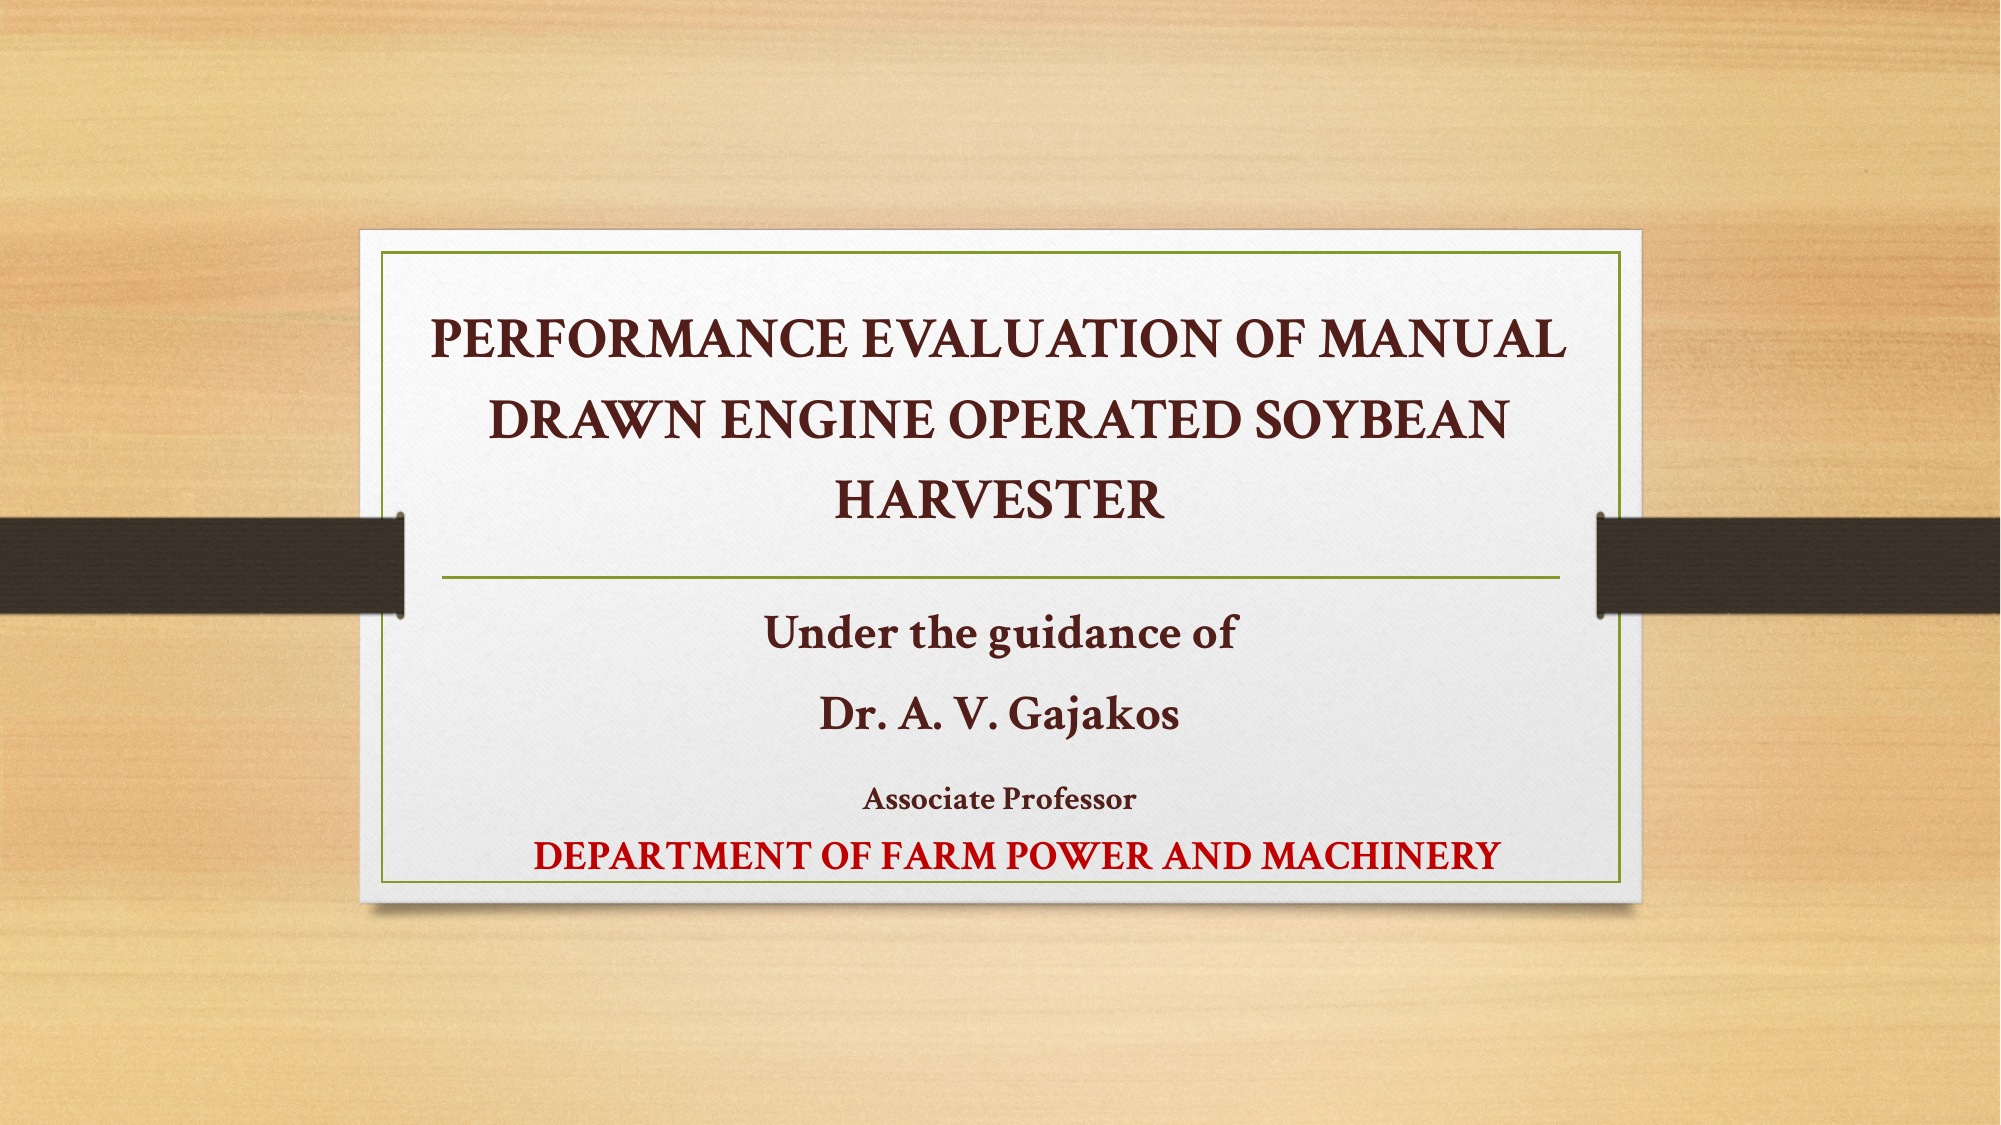

# PERFORMANCE EVALUATION OF MANUAL DRAWN ENGINE OPERATED SOYBEAN HARVESTER
Under the guidance of
Dr. A. V. Gajakos
Associate Professor
DEPARTMENT OF FARM POWER AND MACHINERY